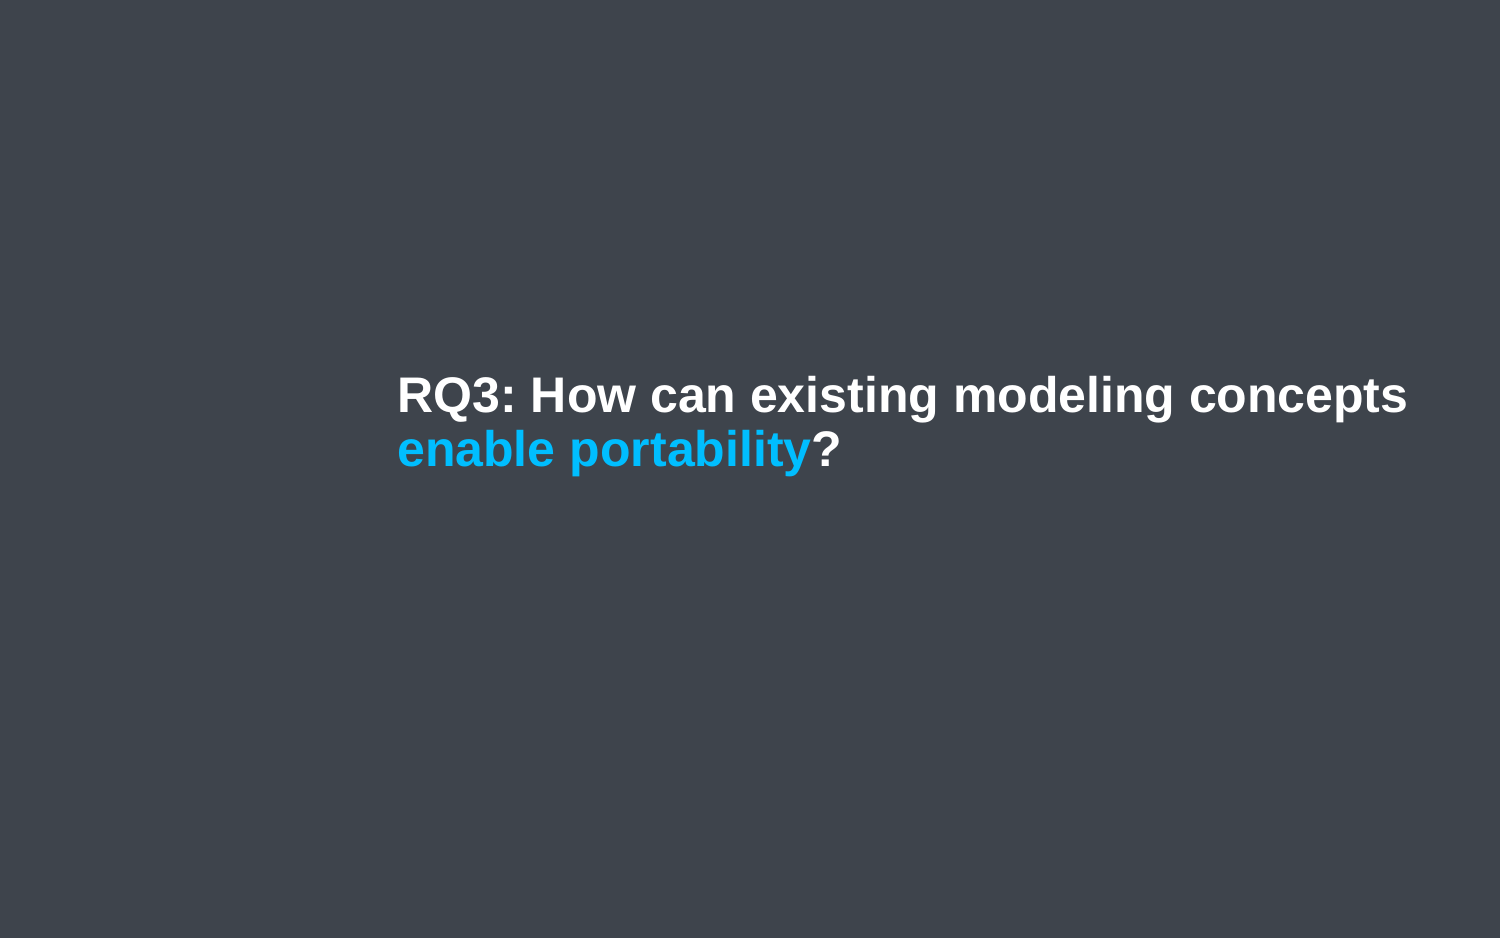

# RQ3: How can existing modeling concepts enable portability?